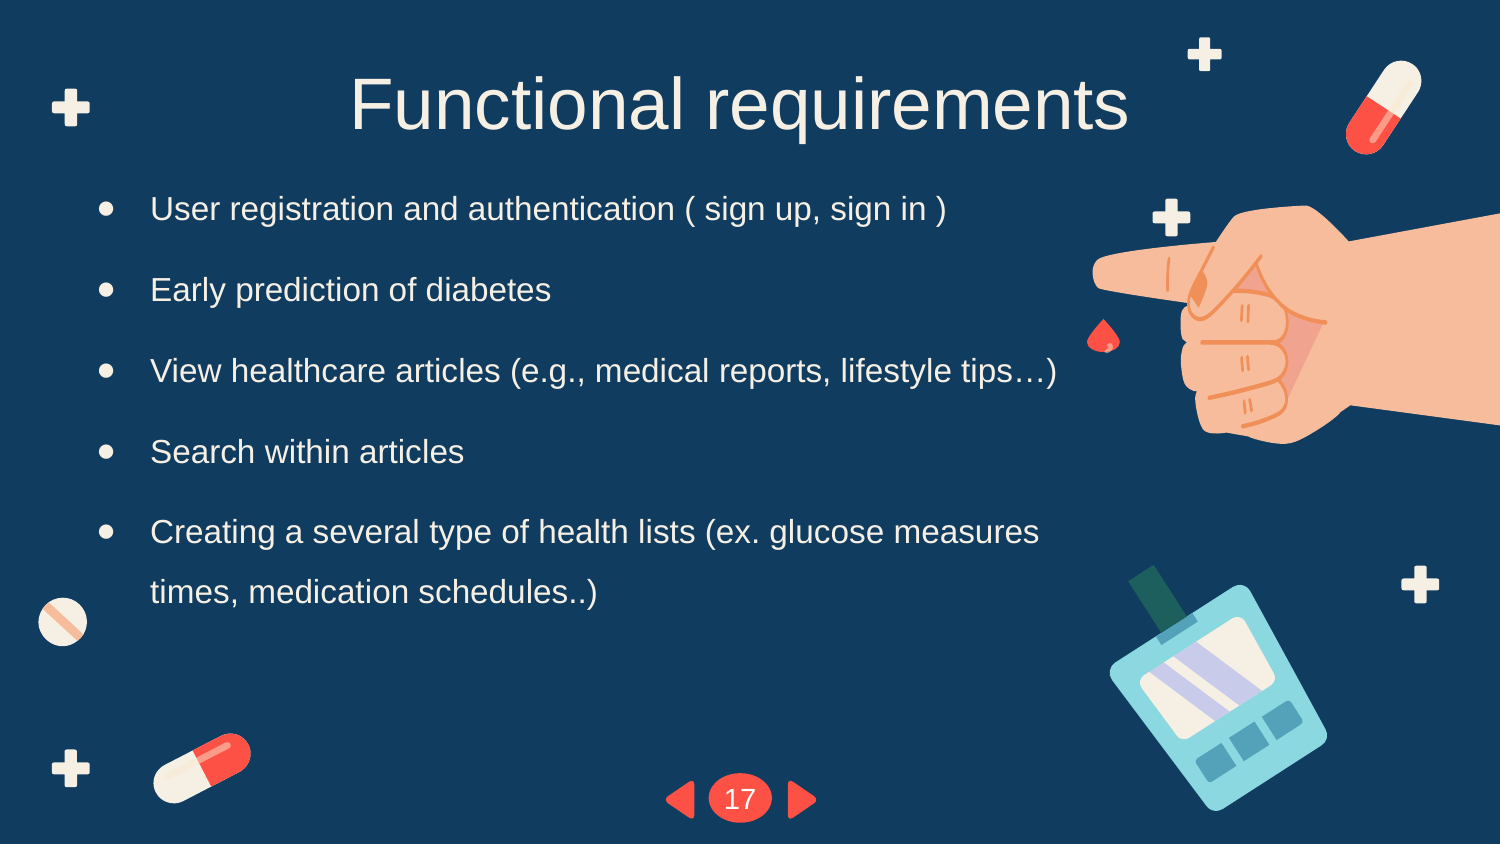

# Functional requirements

User registration and authentication ( sign up, sign in )
Early prediction of diabetes
View healthcare articles (e.g., medical reports, lifestyle tips…)
Search within articles
Creating a several type of health lists (ex. glucose measures times, medication schedules..)

17